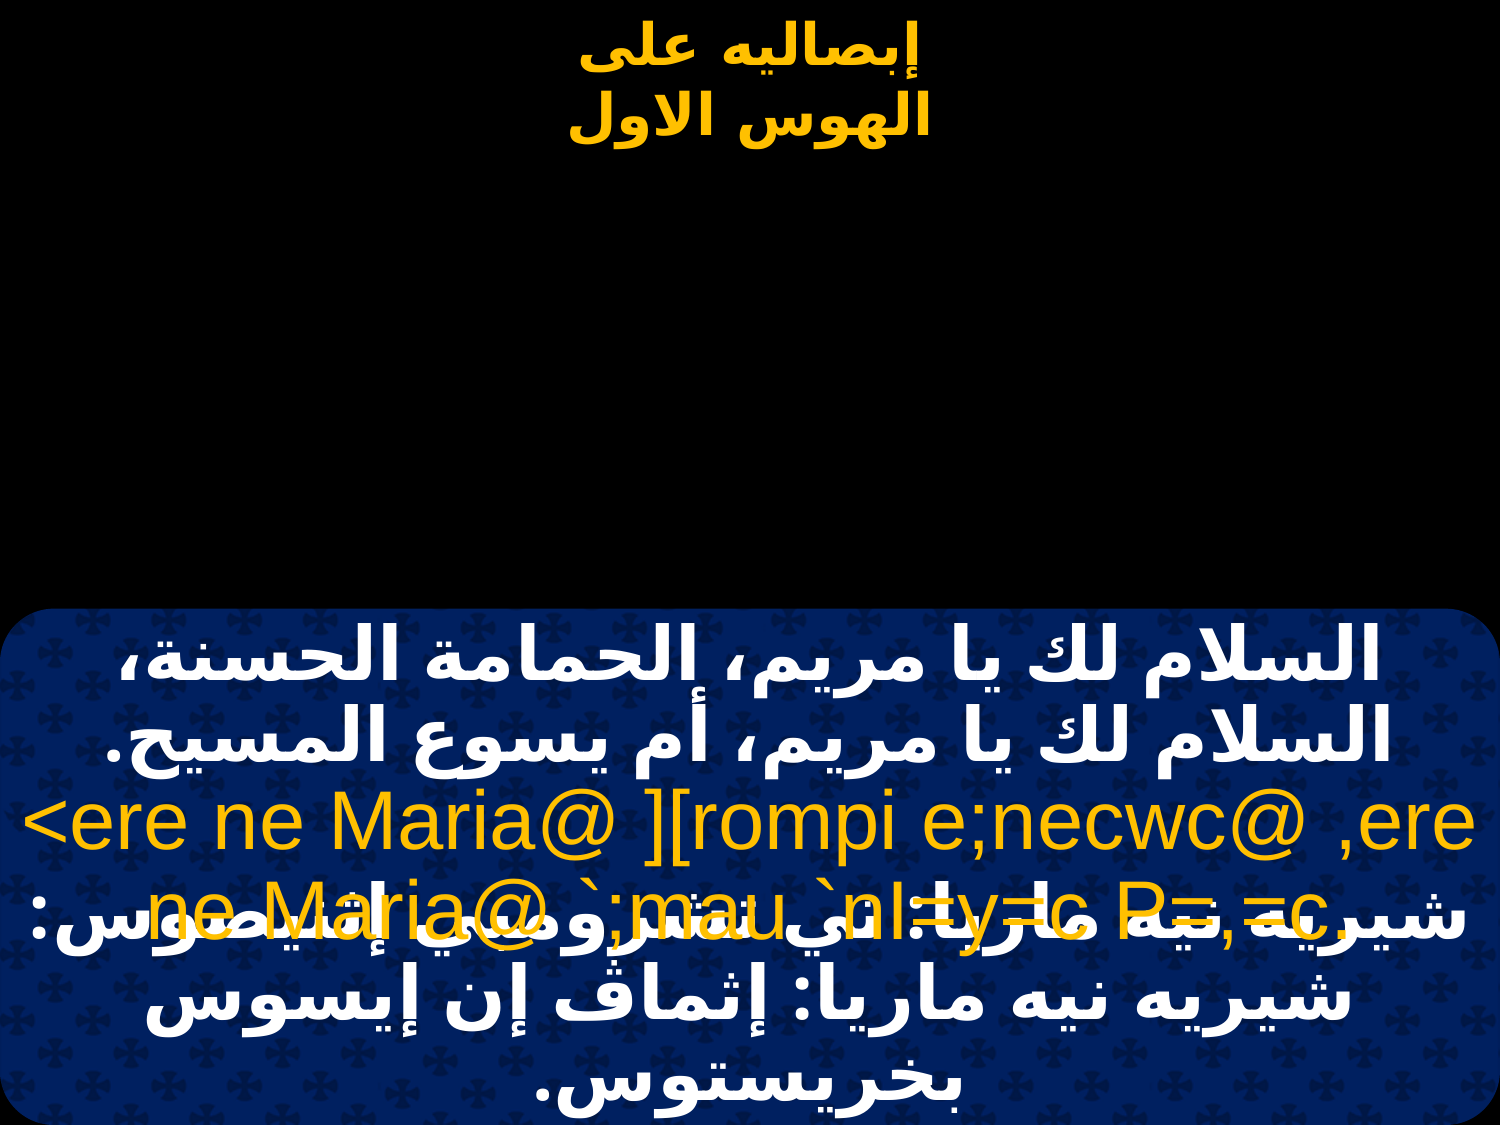

#
السلام لك يا مريم، الحمامة الحسنة، السلام لك يا مريم، أم يسوع المسيح.
<ere ne Maria@ ][rompi e;necwc@ ,ere ne Maria@ `;mau `nI=y=c P=,=c.
شيريه نيه ماريا: تي تشرومبي إثنيصوس: شيريه نيه ماريا: إثماڤ إن إيسوس بخريستوس.